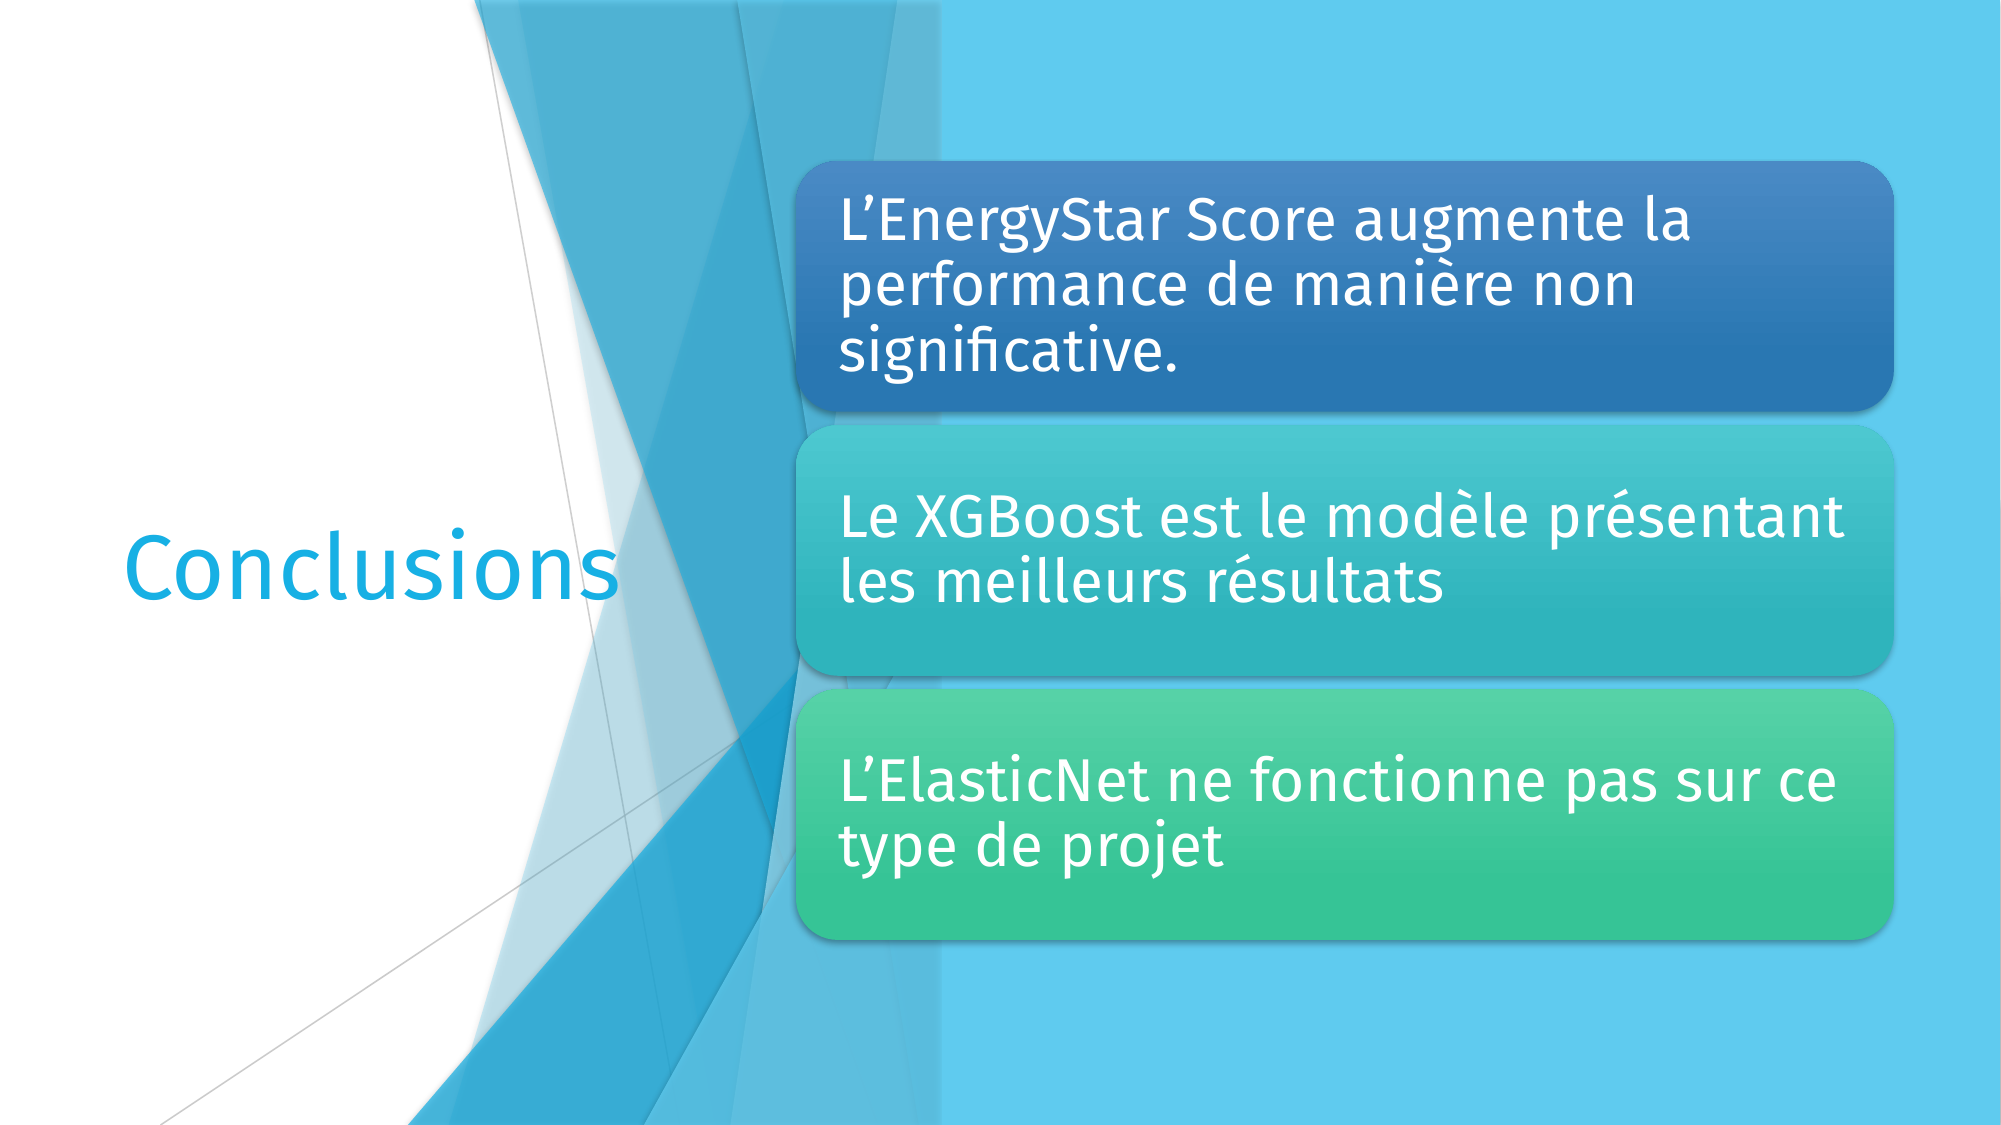

L’EnergyStar Score augmente la performance de manière non significative.
Le XGBoost est le modèle présentant les meilleurs résultats
L’ElasticNet ne fonctionne pas sur ce type de projet
# Conclusions